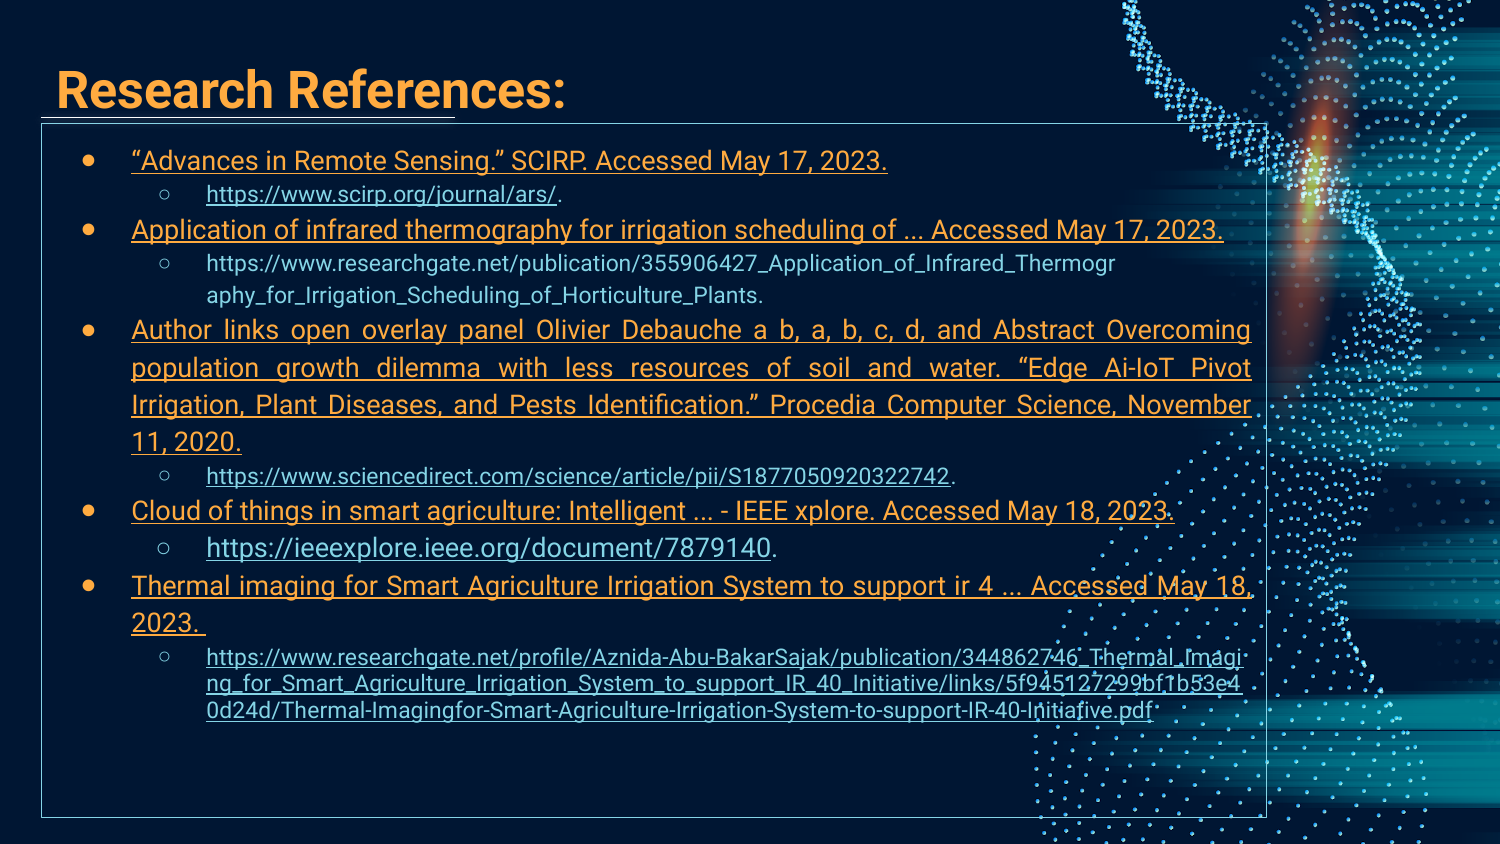

Research References:
“Advances in Remote Sensing.” SCIRP. Accessed May 17, 2023.
https://www.scirp.org/journal/ars/.
Application of infrared thermography for irrigation scheduling of ... Accessed May 17, 2023.
https://www.researchgate.net/publication/355906427_Application_of_Infrared_Thermogr aphy_for_Irrigation_Scheduling_of_Horticulture_Plants.
Author links open overlay panel Olivier Debauche a b, a, b, c, d, and Abstract Overcoming population growth dilemma with less resources of soil and water. “Edge Ai-IoT Pivot Irrigation, Plant Diseases, and Pests Identification.” Procedia Computer Science, November 11, 2020.
https://www.sciencedirect.com/science/article/pii/S1877050920322742.
Cloud of things in smart agriculture: Intelligent ... - IEEE xplore. Accessed May 18, 2023.
https://ieeexplore.ieee.org/document/7879140.
Thermal imaging for Smart Agriculture Irrigation System to support ir 4 ... Accessed May 18, 2023.
https://www.researchgate.net/profile/Aznida-Abu-BakarSajak/publication/344862746_Thermal_Imaging_for_Smart_Agriculture_Irrigation_System_to_support_IR_40_Initiative/links/5f945127299bf1b53e40d24d/Thermal-Imagingfor-Smart-Agriculture-Irrigation-System-to-support-IR-40-Initiative.pdf